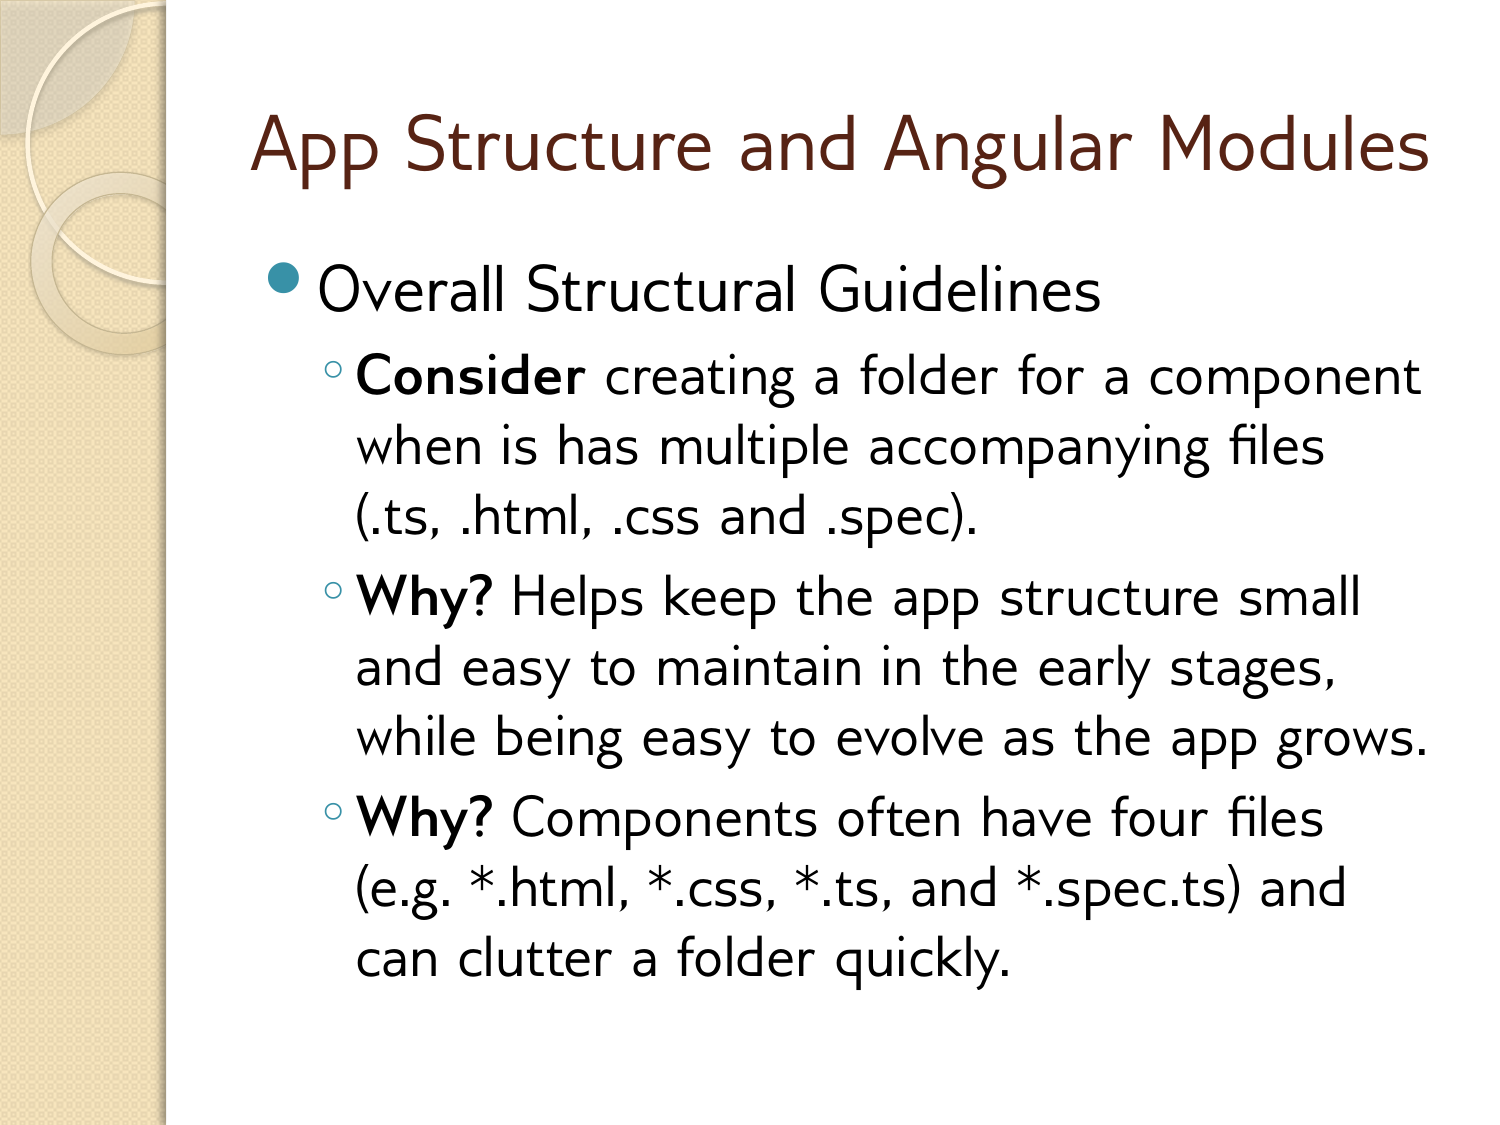

# App Structure and Angular Modules
Overall Structural Guidelines
Consider creating a folder for a component when is has multiple accompanying files (.ts, .html, .css and .spec).
Why? Helps keep the app structure small and easy to maintain in the early stages, while being easy to evolve as the app grows.
Why? Components often have four files (e.g. *.html, *.css, *.ts, and *.spec.ts) and can clutter a folder quickly.